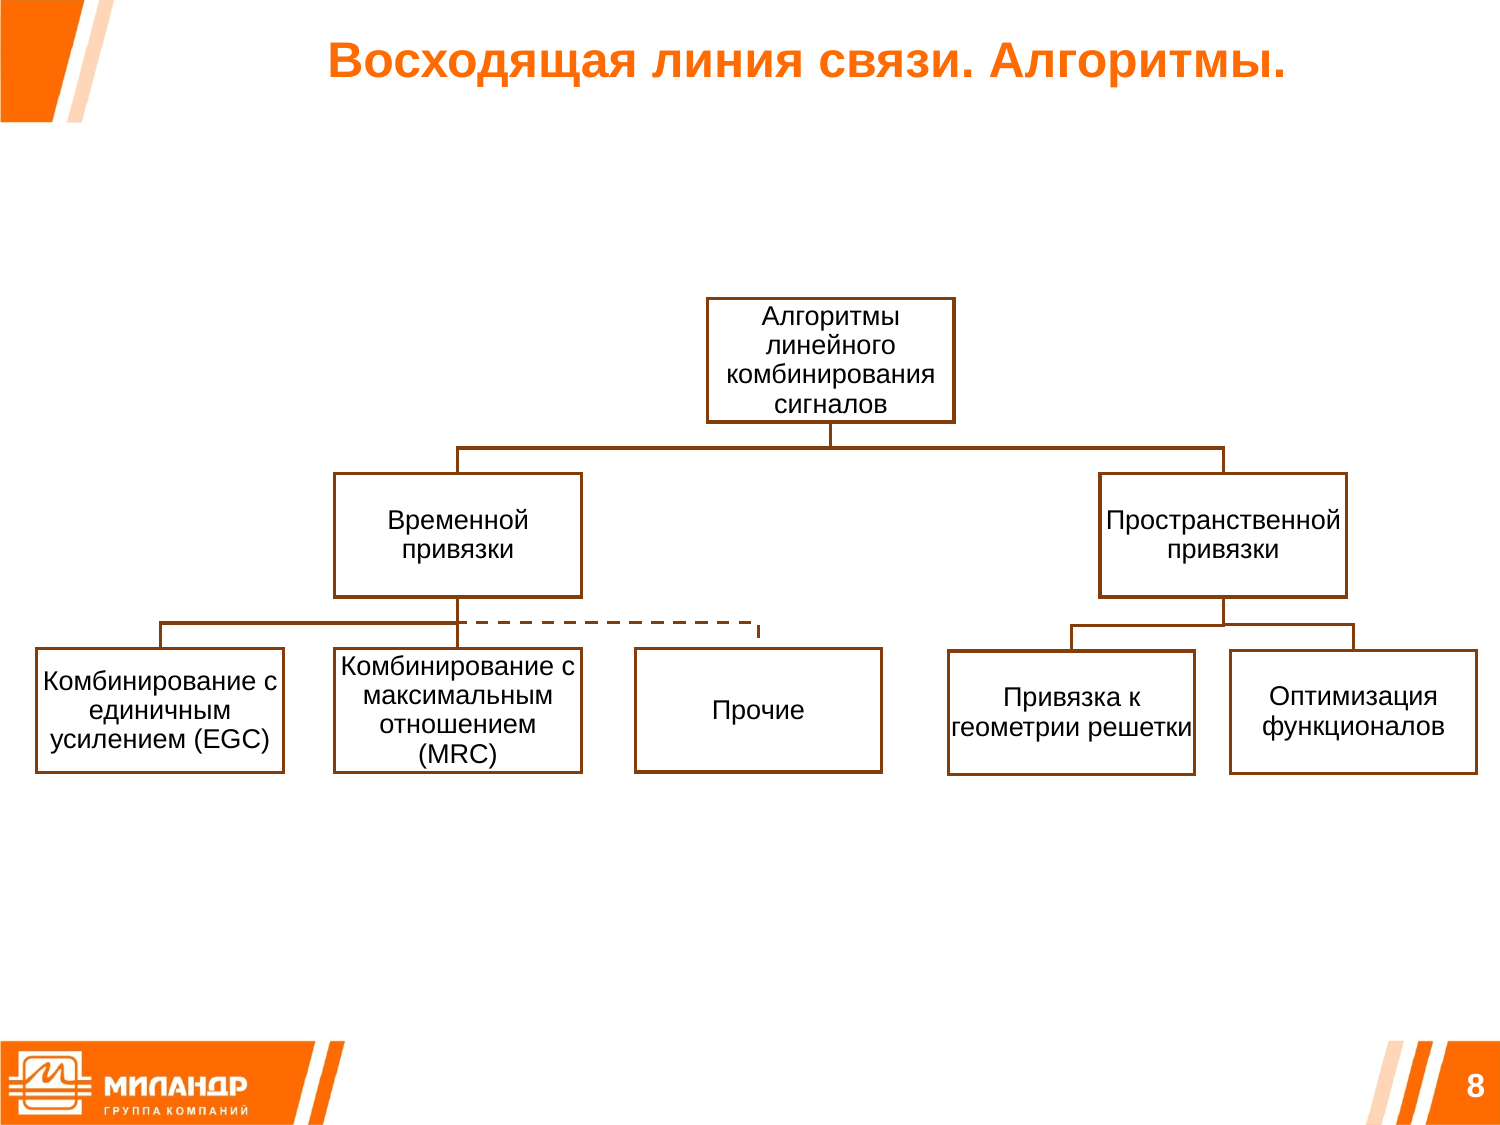

Восходящая линия связи. Алгоритмы.
Алгоритмы линейного комбинирования сигналов
Пространственной привязки
Привязка к геометрии решетки
Оптимизация функционалов
Временной привязки
Прочие
Комбинирование с максимальным отношением (MRC)
Комбинирование с единичным усилением (EGC)
8